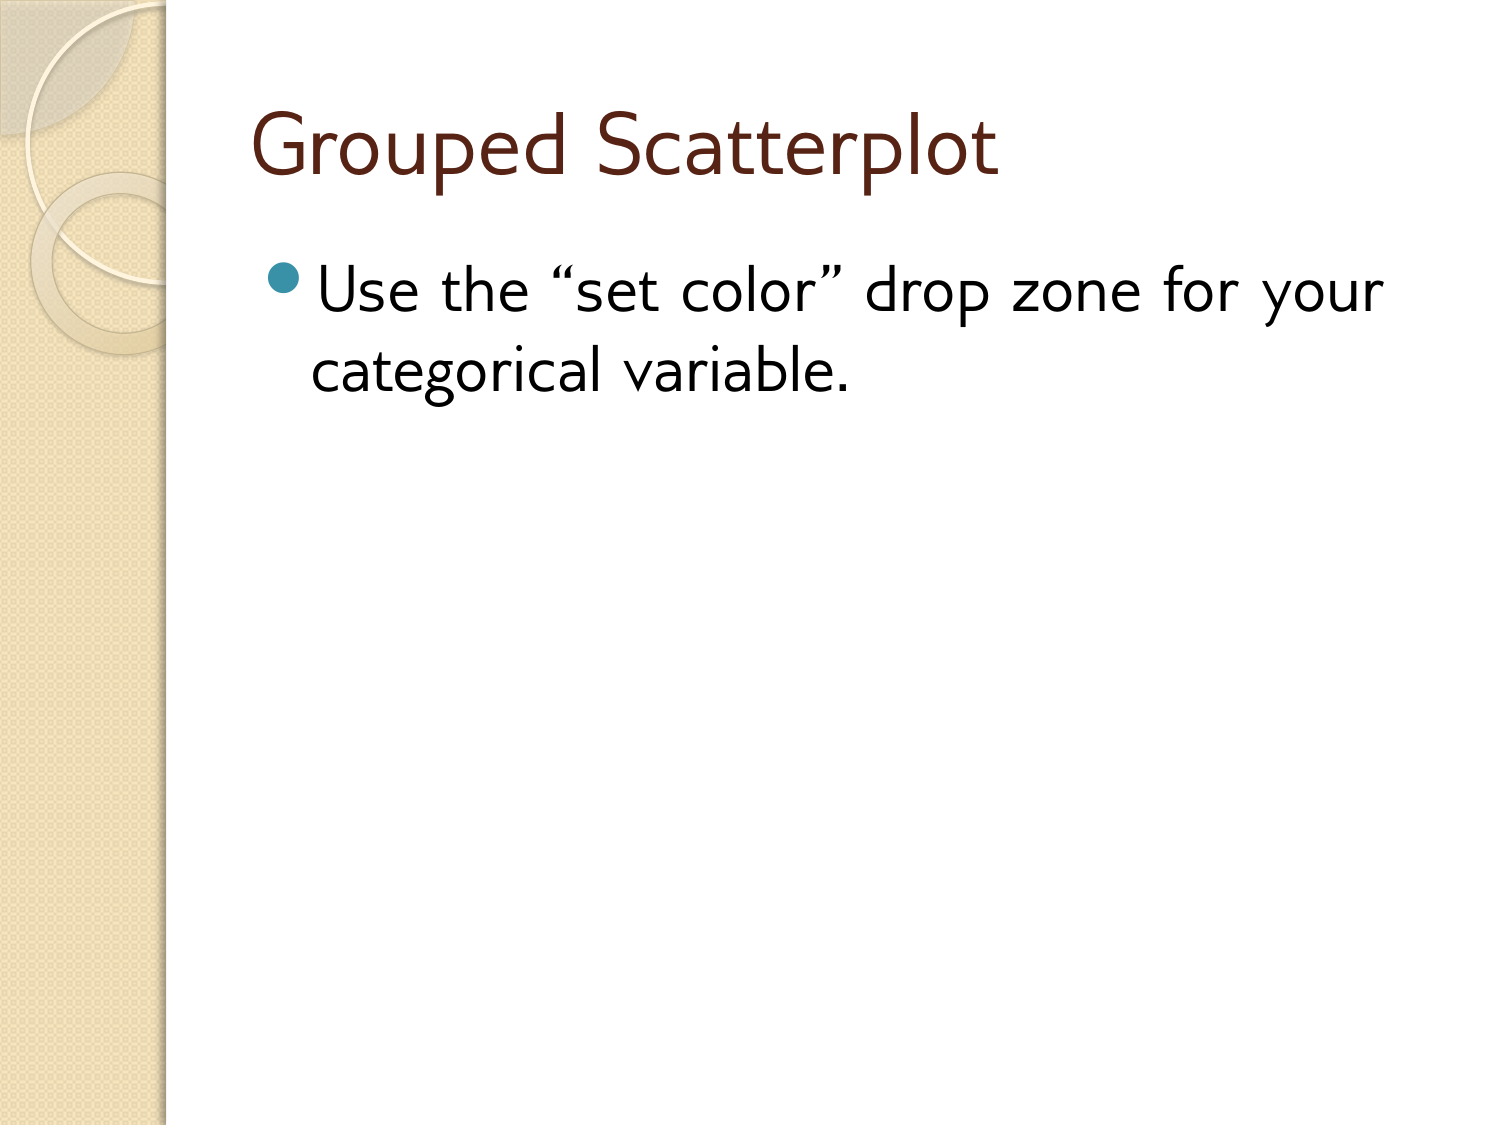

# Grouped Scatterplot
Use the “set color” drop zone for your categorical variable.